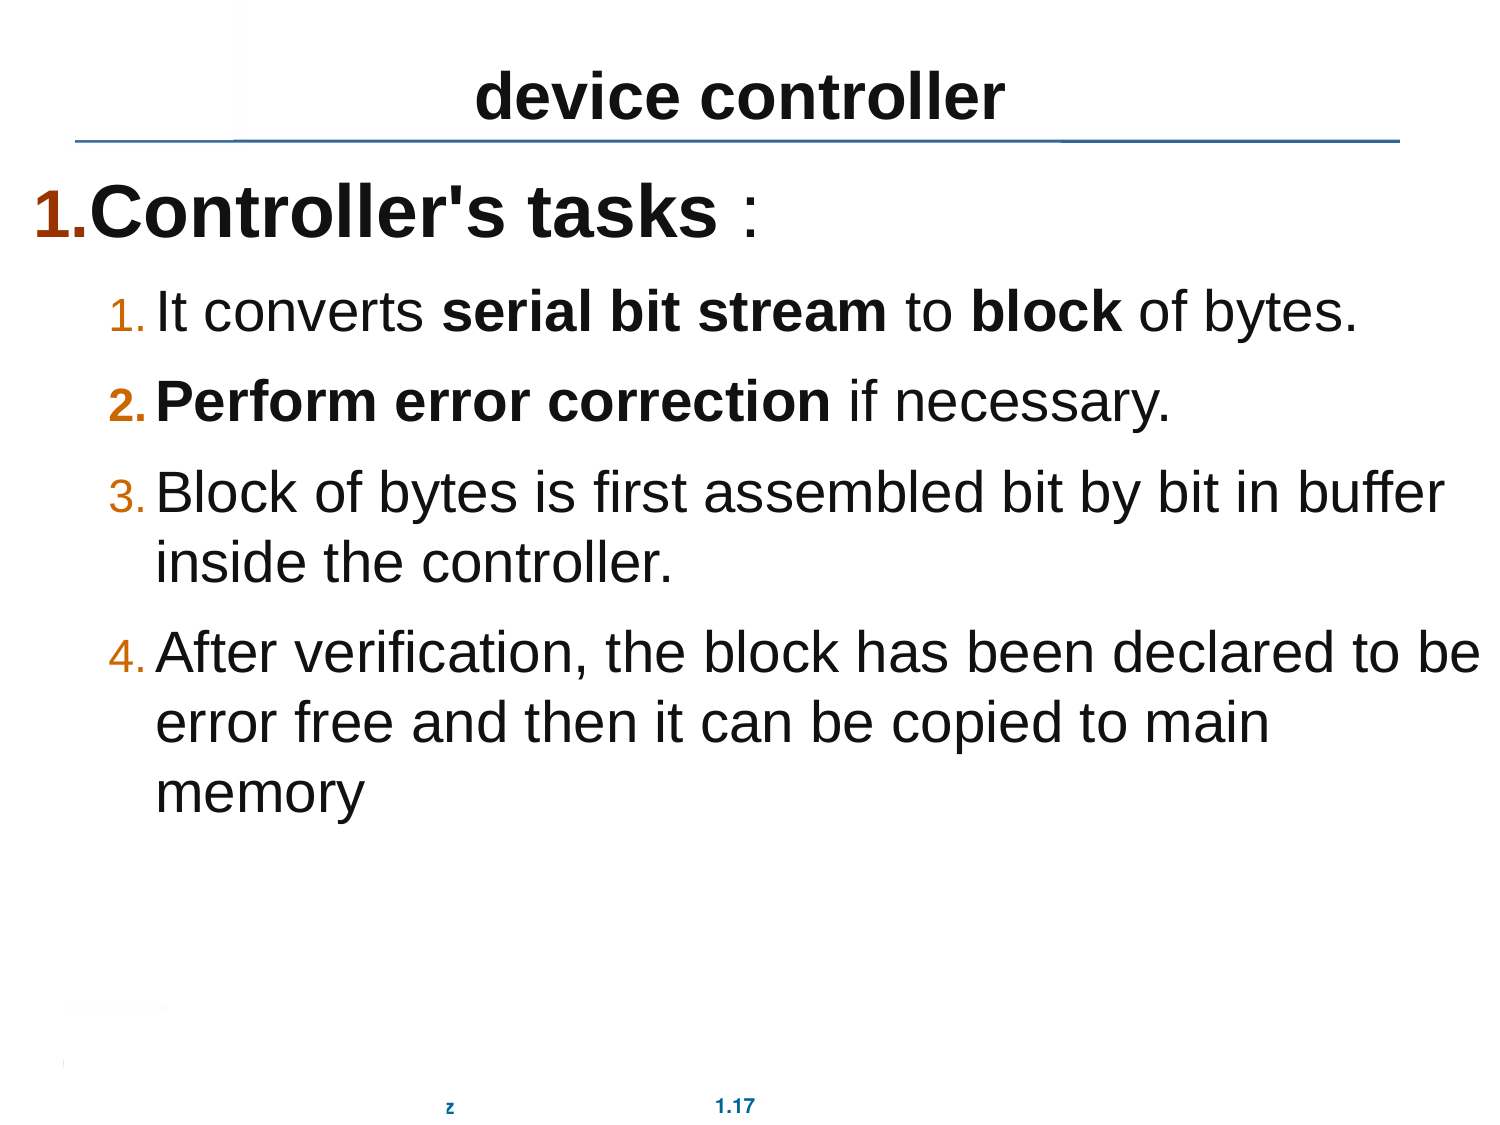

# device controller
Controller's tasks :
It converts serial bit stream to block of bytes.
Perform error correction if necessary.
Block of bytes is first assembled bit by bit in buffer inside the controller.
After verification, the block has been declared to be error free and then it can be copied to main memory